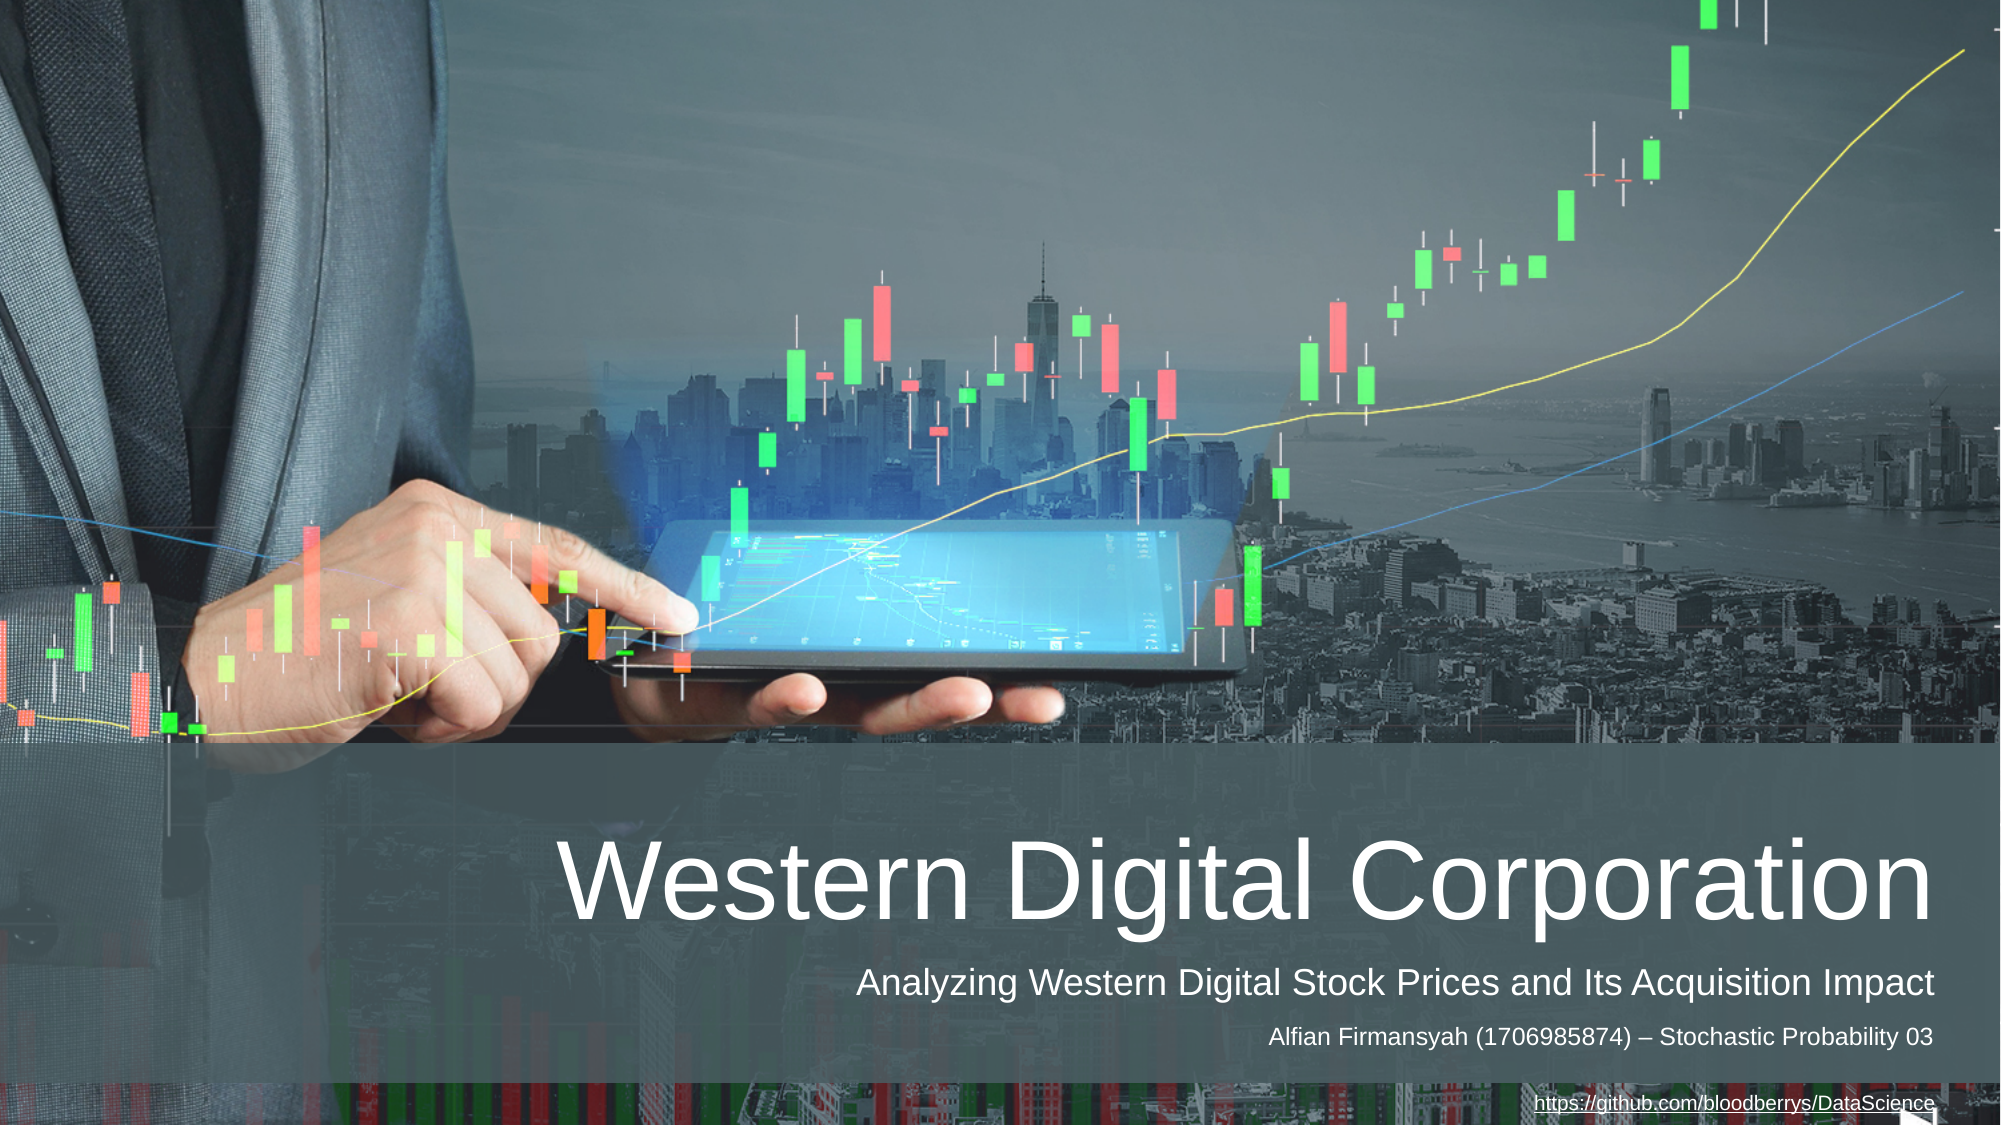

Western Digital Corporation
Analyzing Western Digital Stock Prices and Its Acquisition Impact
Alfian Firmansyah (1706985874) – Stochastic Probability 03
https://github.com/bloodberrys/DataScience